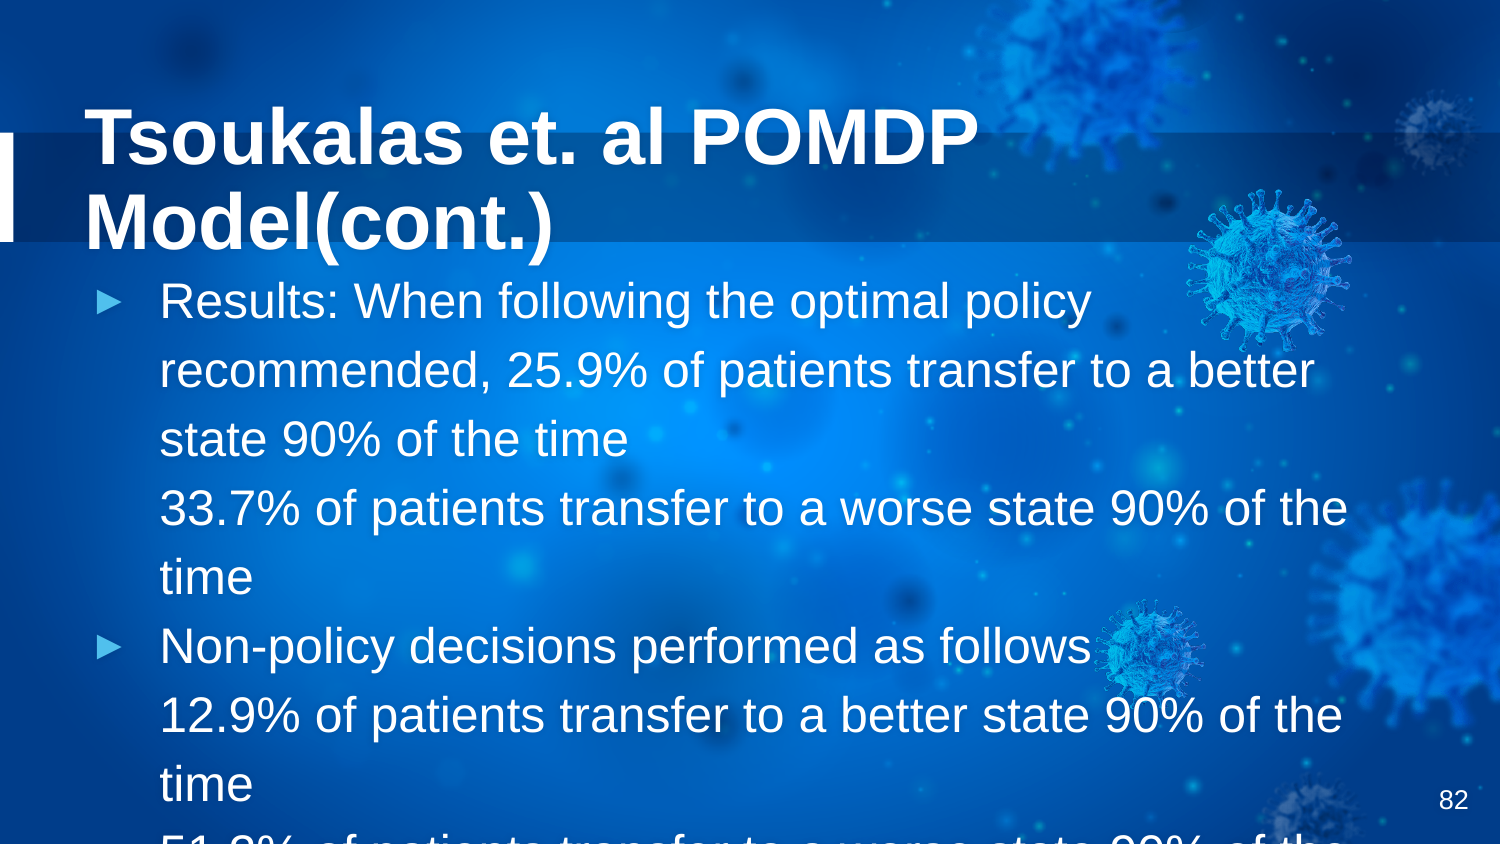

# Tsoukalas et. al POMDP Model(cont.)
Results: When following the optimal policy recommended, 25.9% of patients transfer to a better state 90% of the time
33.7% of patients transfer to a worse state 90% of the time
Non-policy decisions performed as follows
12.9% of patients transfer to a better state 90% of the time
51.2% of patients transfer to a worse state 90% of the time
(+13.0% good performance, -17.5% bad performance)

82